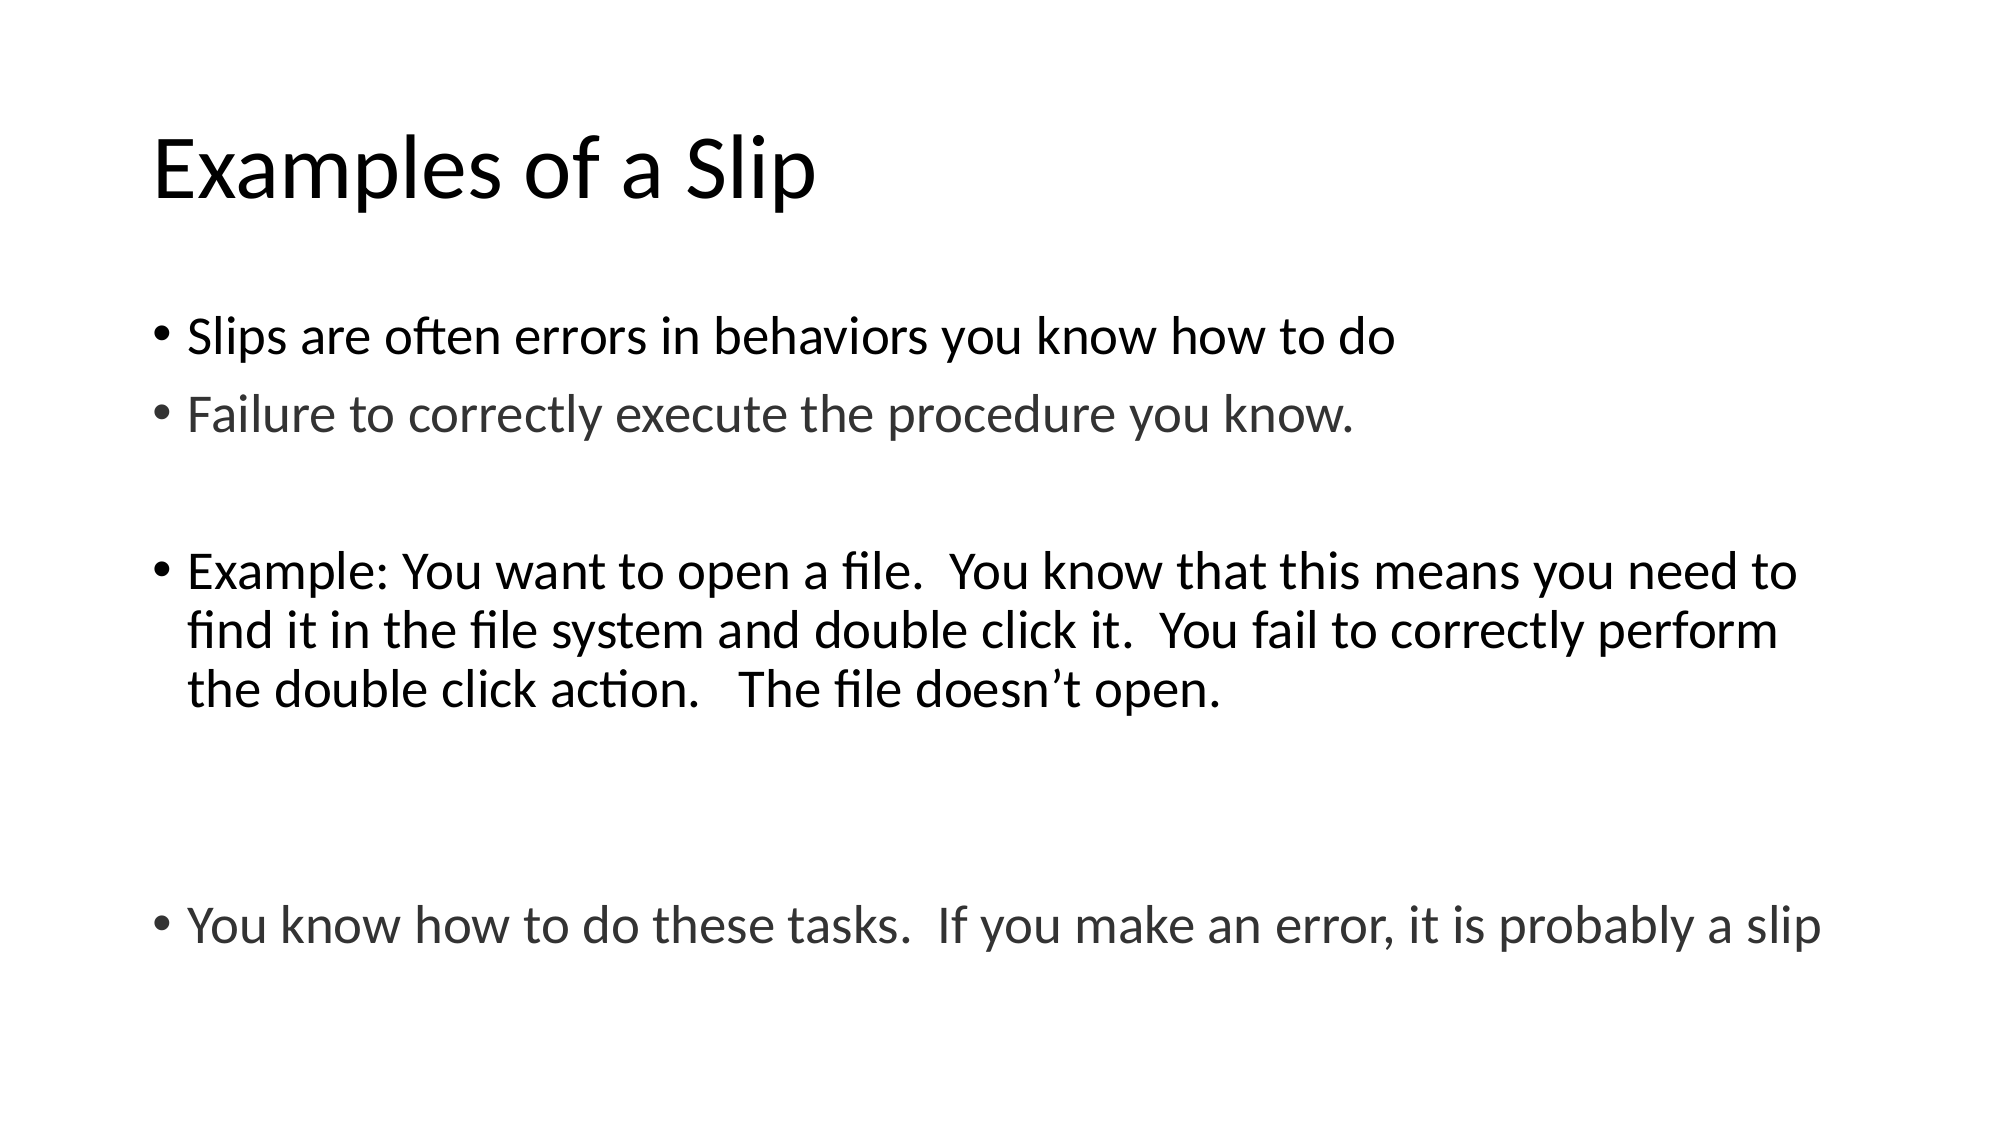

# Examples of a Slip
Slips are often errors in behaviors you know how to do
Failure to correctly execute the procedure you know.

Example: You want to open a file.  You know that this means you need to find it in the file system and double click it.  You fail to correctly perform the double click action.   The file doesn’t open.

You know how to do these tasks.  If you make an error, it is probably a slip